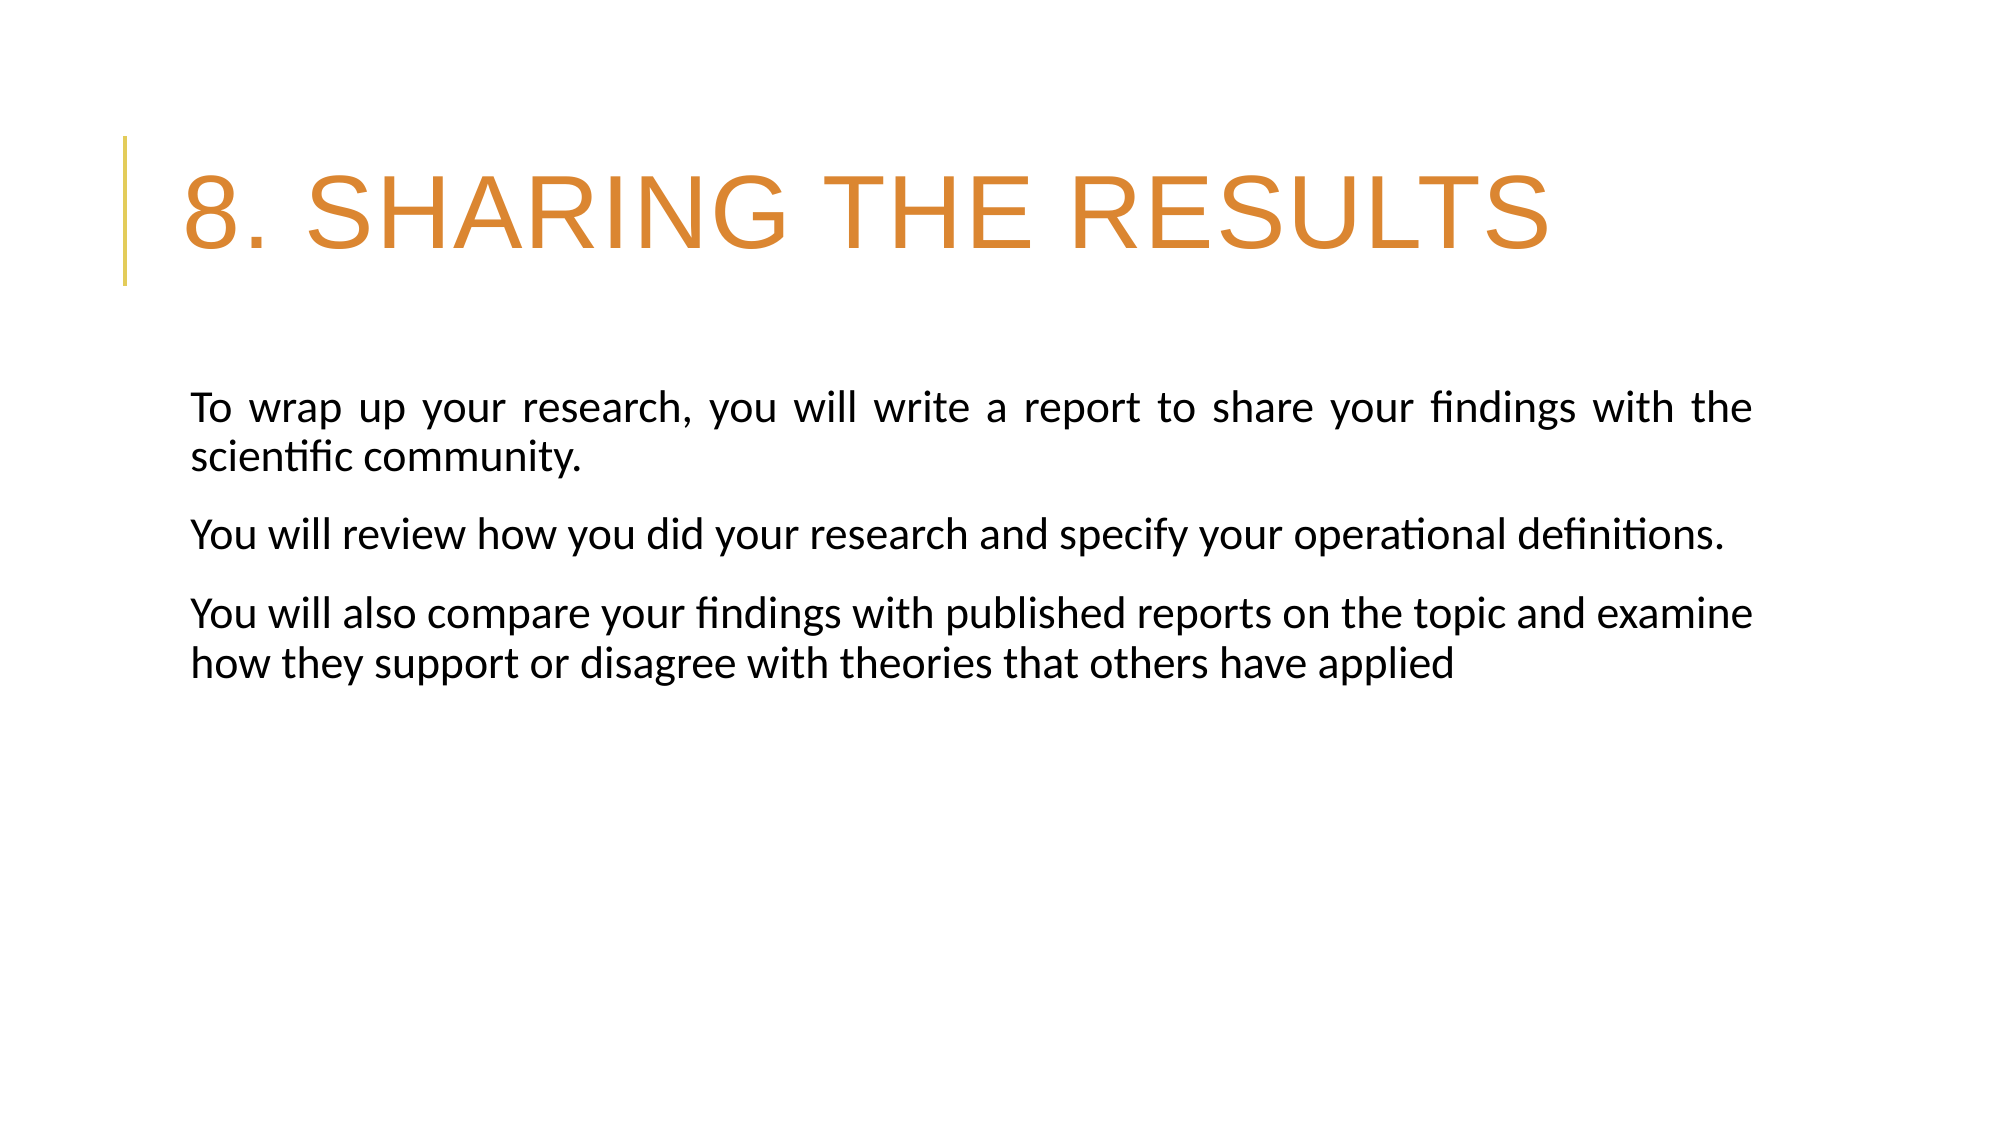

# 8. sharing the results
To wrap up your research, you will write a report to share your findings with the scientific community.
You will review how you did your research and specify your operational definitions.
You will also compare your findings with published reports on the topic and examine how they support or disagree with theories that others have applied